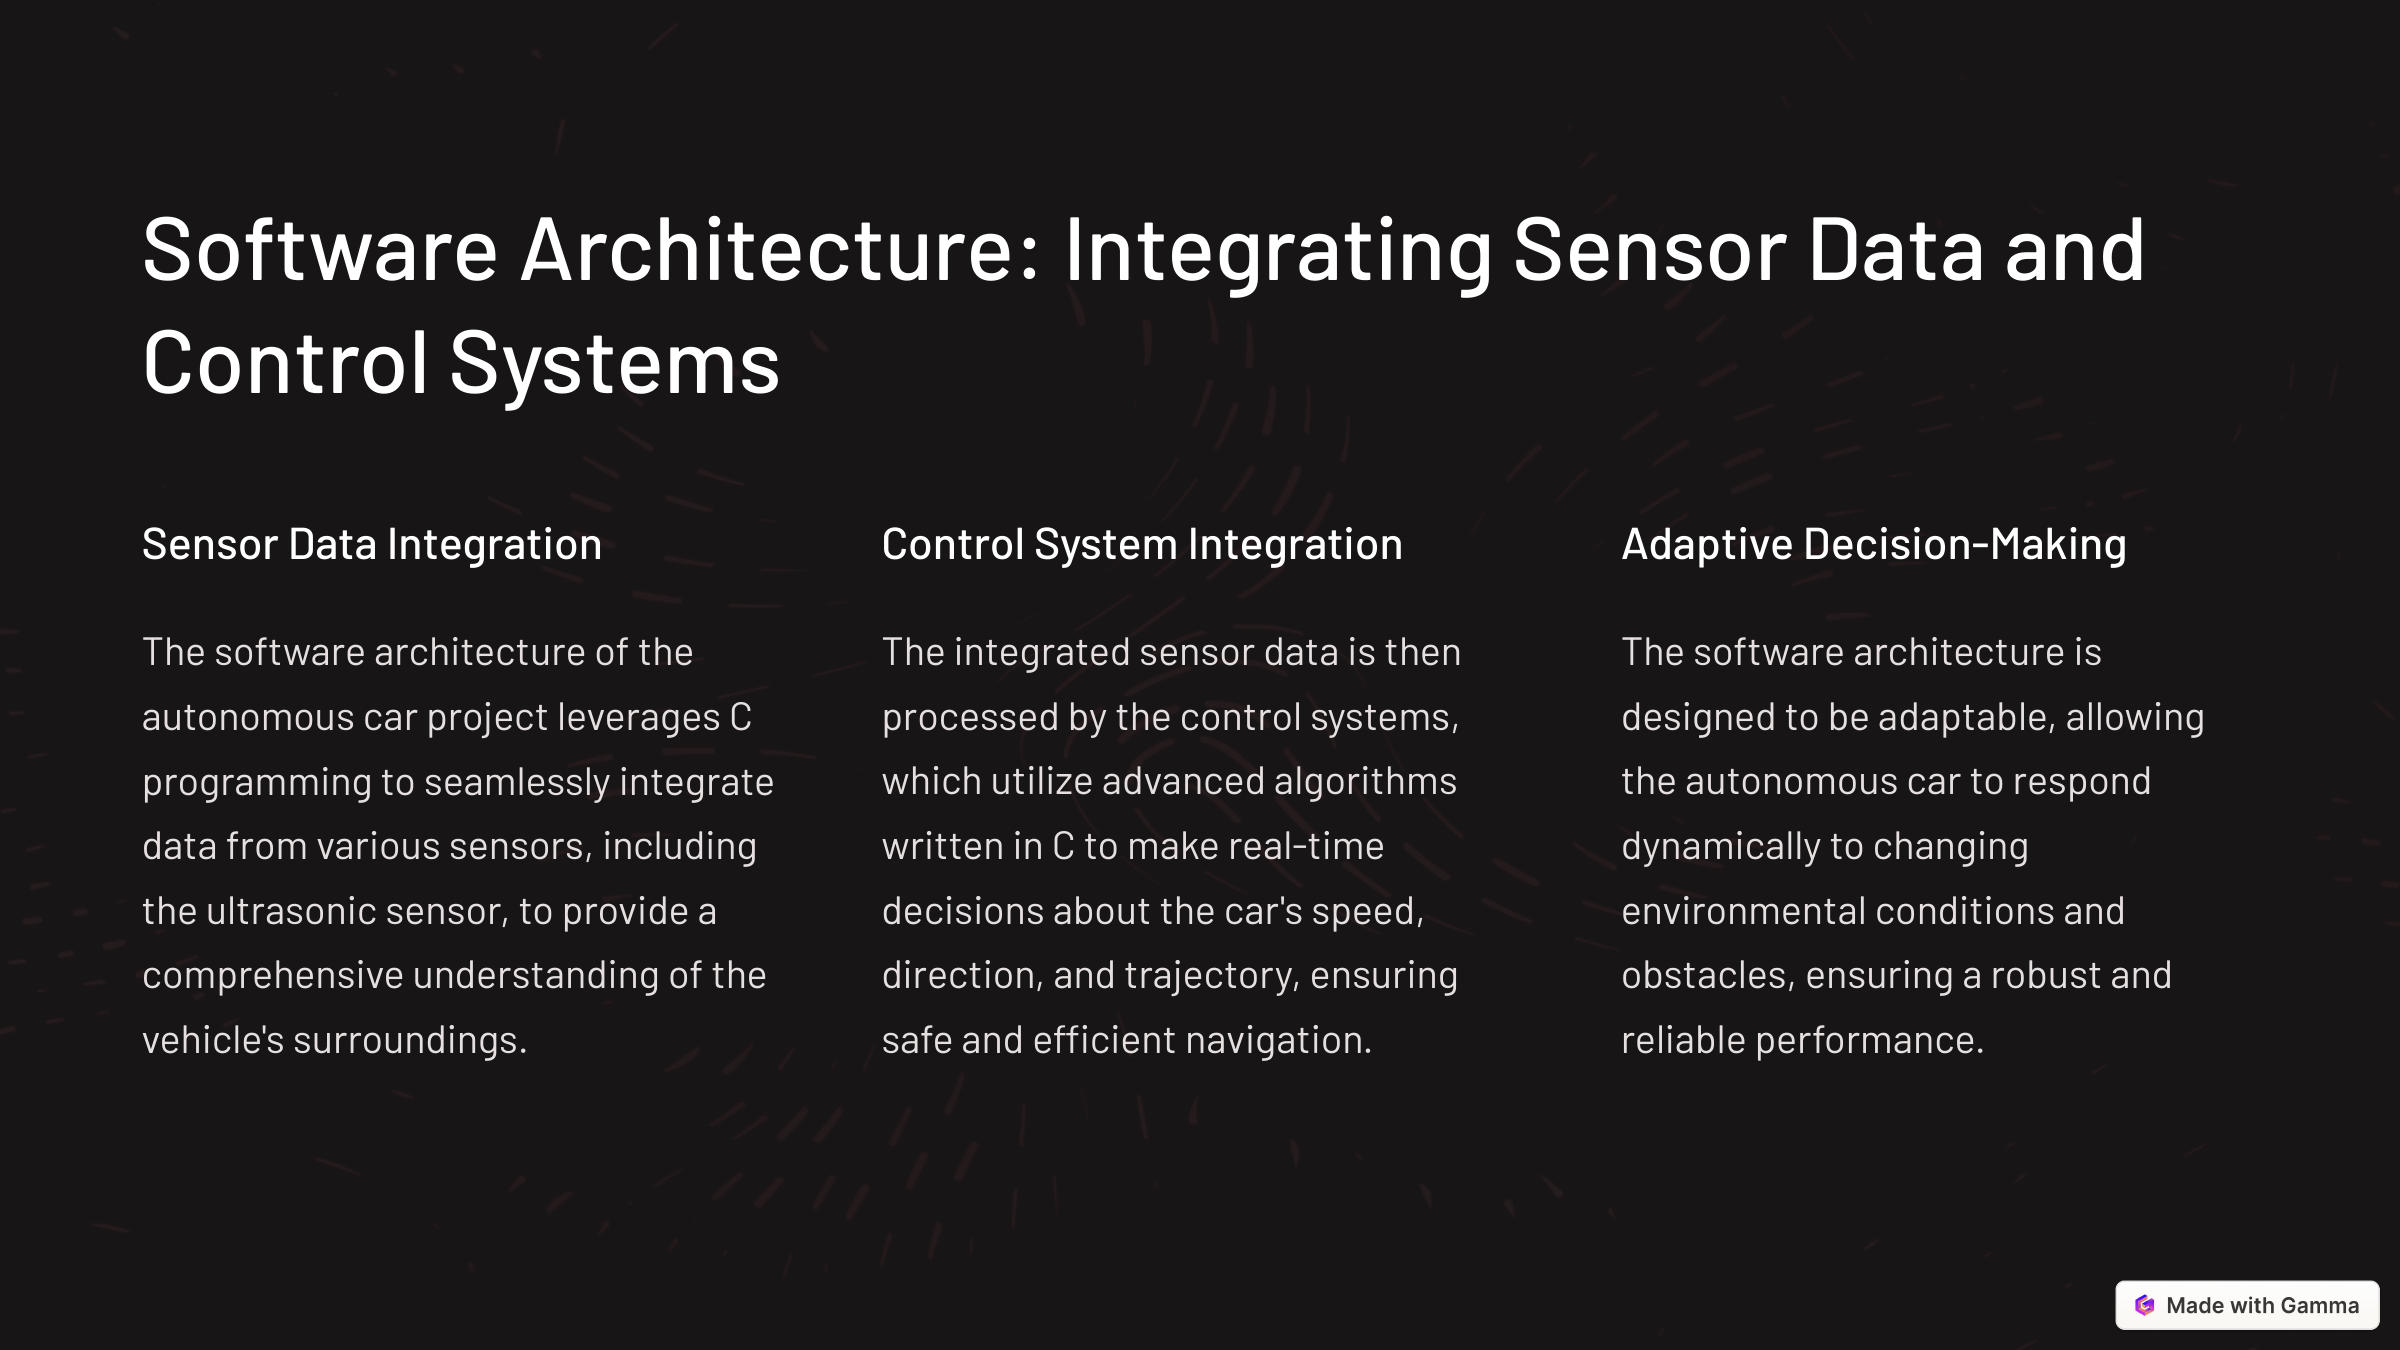

Software Architecture: Integrating Sensor Data and Control Systems
Sensor Data Integration
Control System Integration
Adaptive Decision-Making
The software architecture of the autonomous car project leverages C programming to seamlessly integrate data from various sensors, including the ultrasonic sensor, to provide a comprehensive understanding of the vehicle's surroundings.
The integrated sensor data is then processed by the control systems, which utilize advanced algorithms written in C to make real-time decisions about the car's speed, direction, and trajectory, ensuring safe and efficient navigation.
The software architecture is designed to be adaptable, allowing the autonomous car to respond dynamically to changing environmental conditions and obstacles, ensuring a robust and reliable performance.